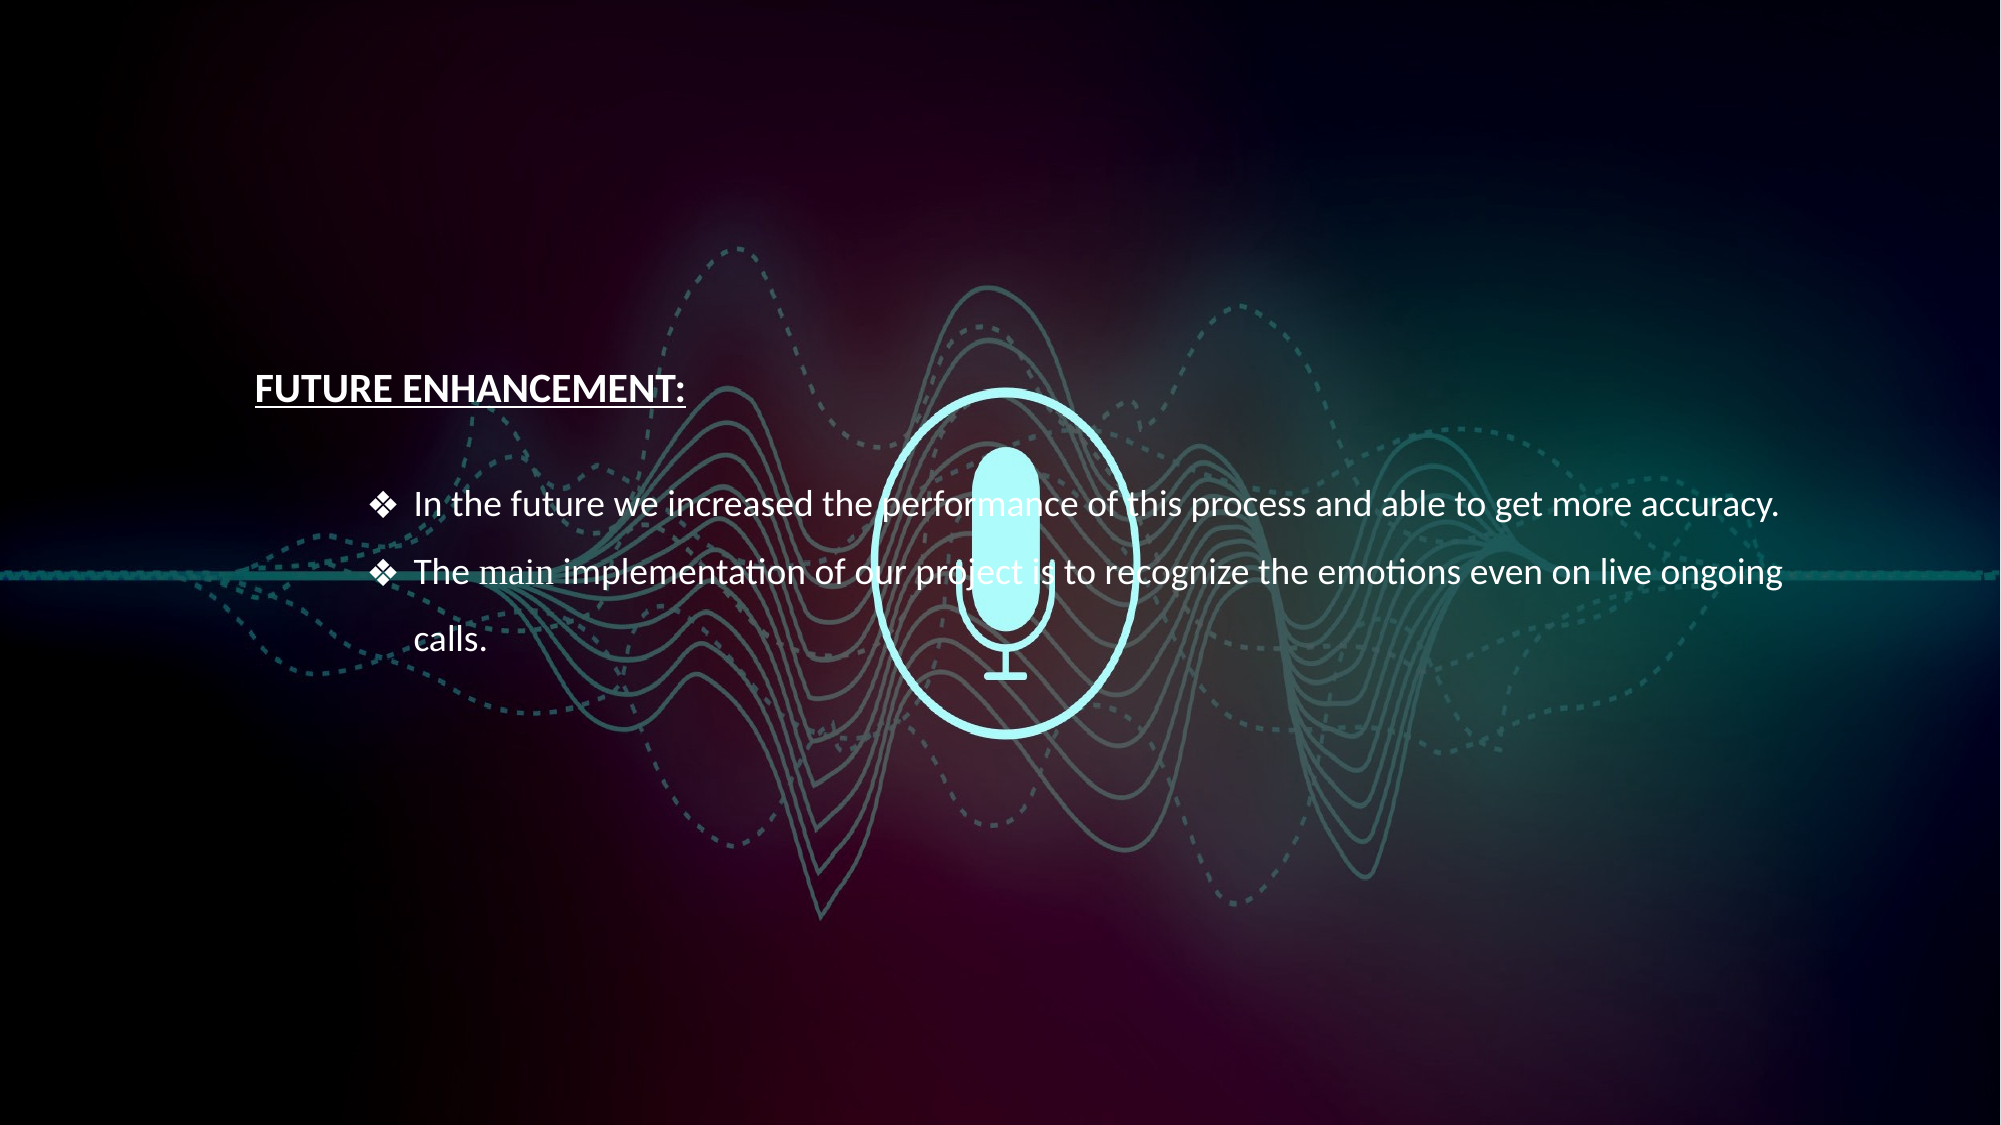

FUTURE ENHANCEMENT:
In the future we increased the performance of this process and able to get more accuracy.
The main implementation of our project is to recognize the emotions even on live ongoing calls.